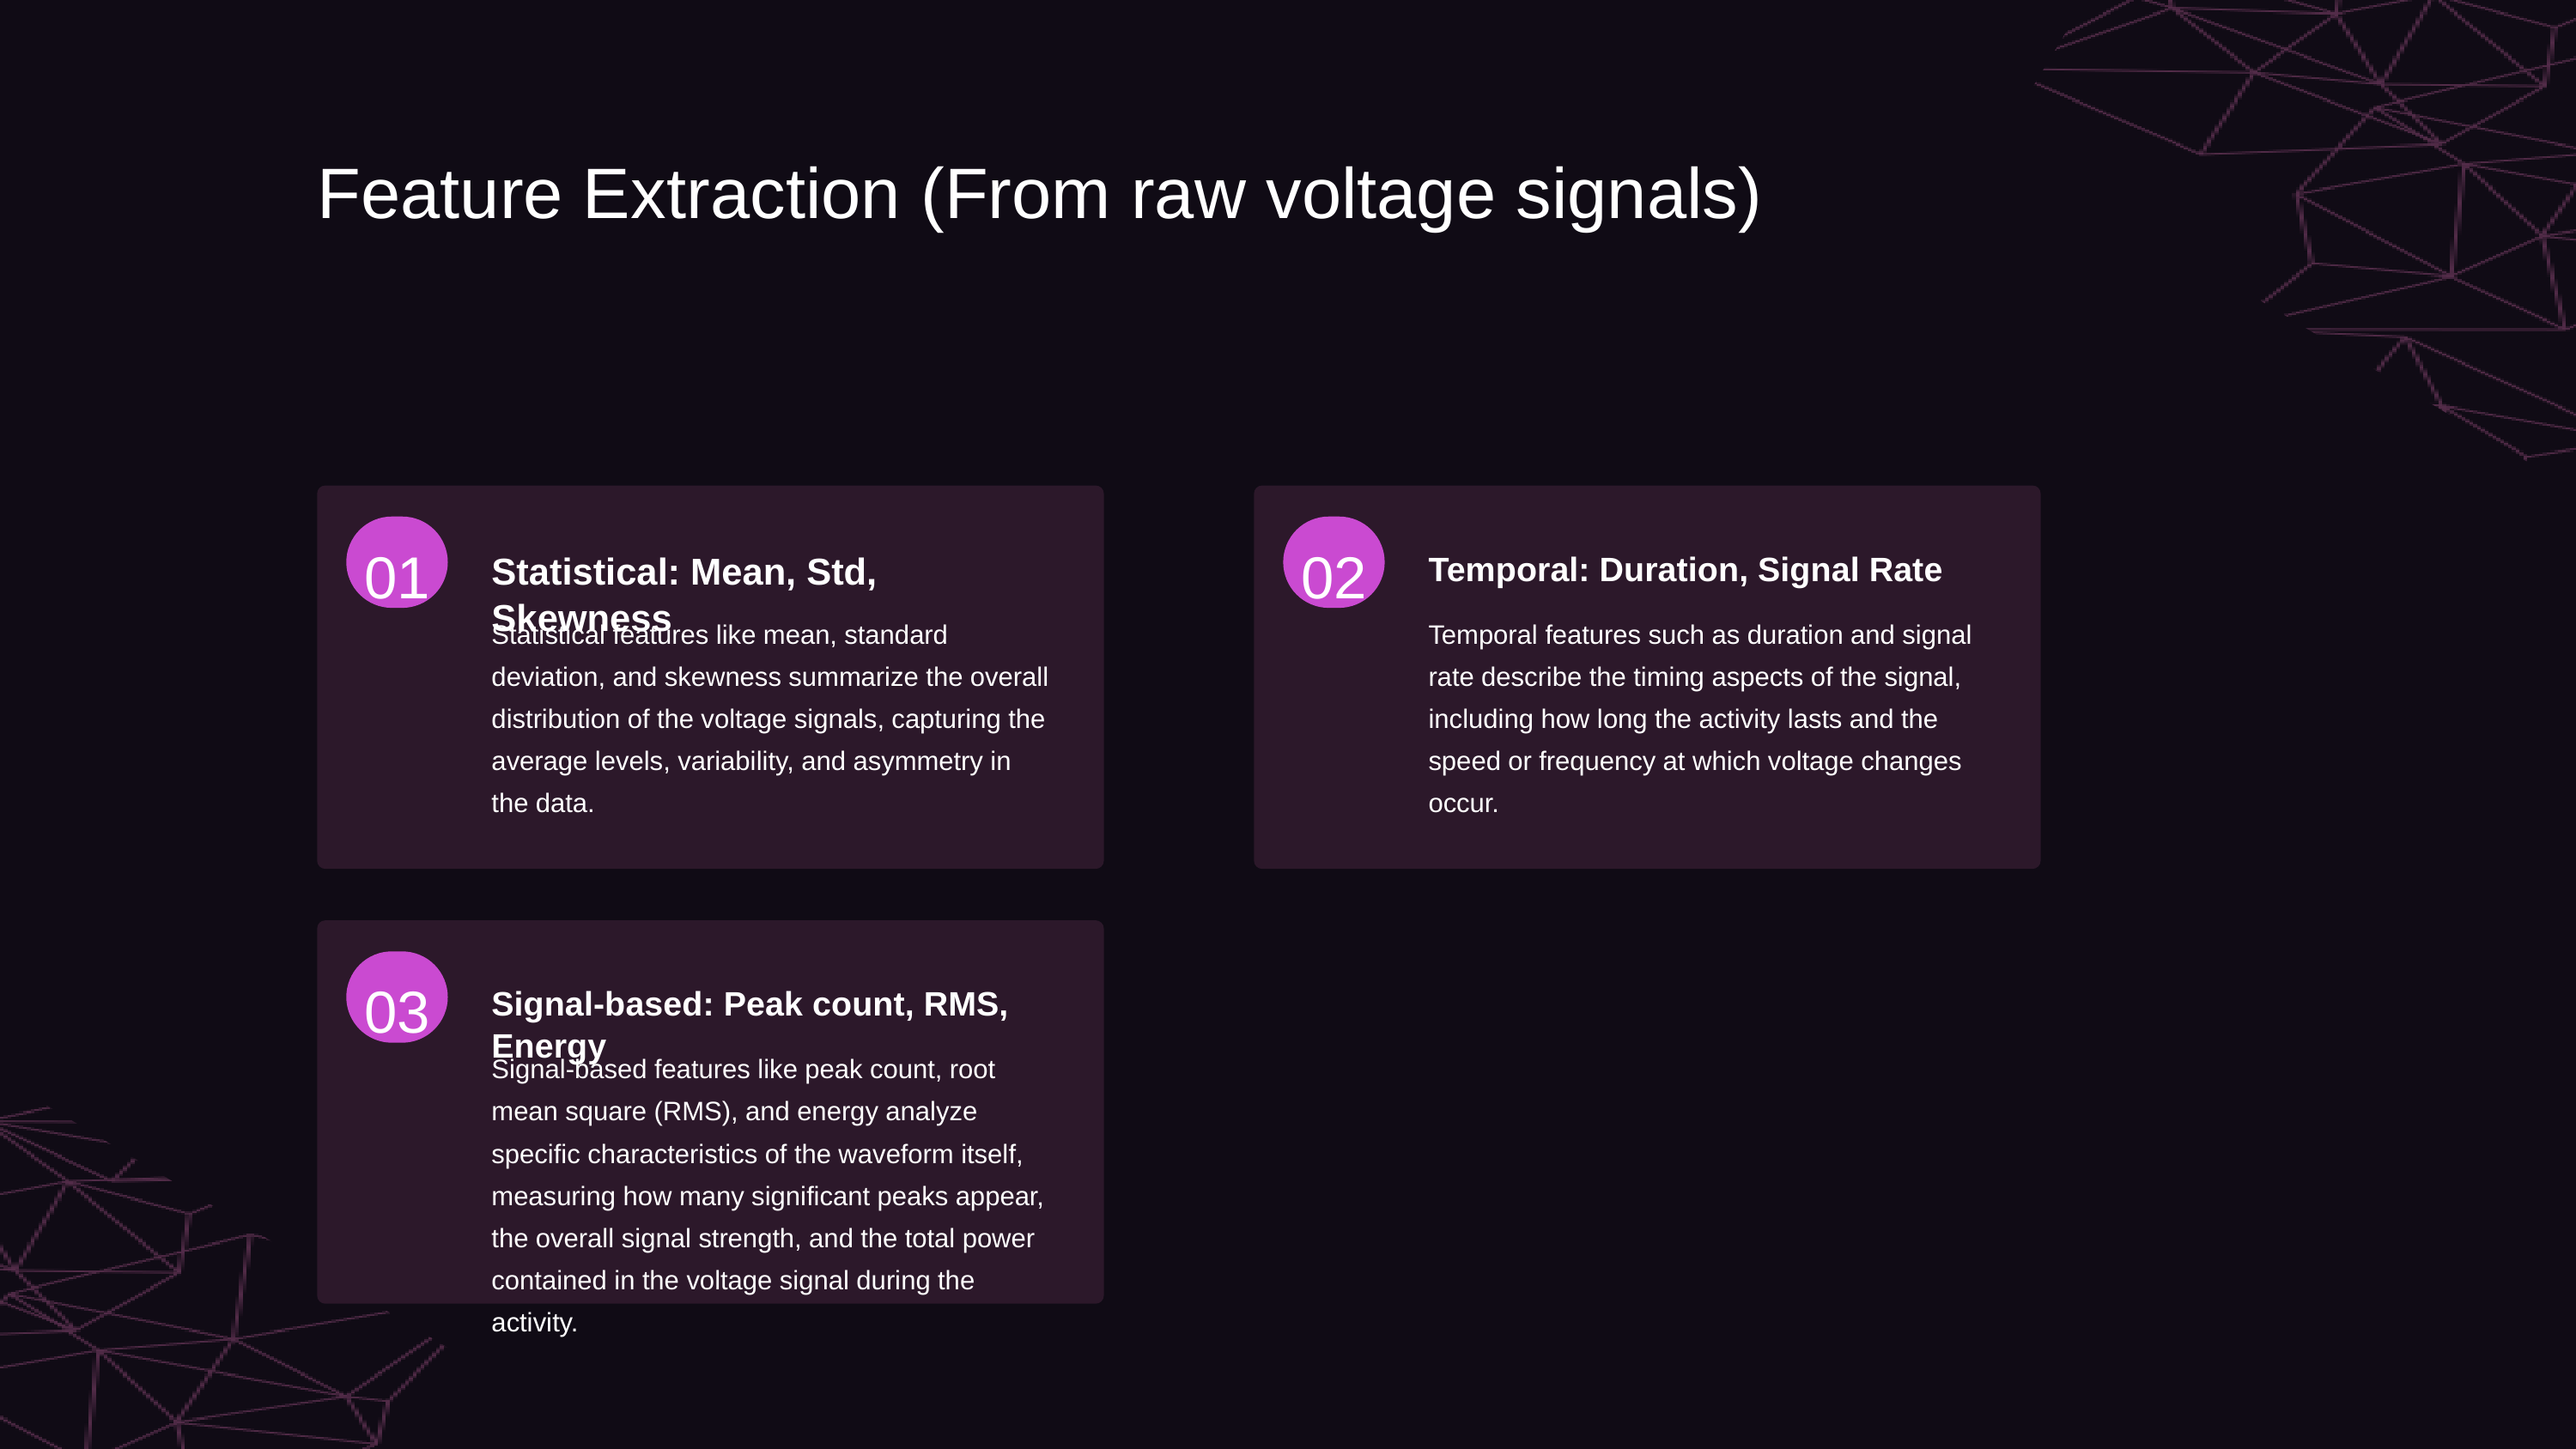

Feature Extraction (From raw voltage signals)

01
02
Statistical: Mean, Std, Skewness

Temporal: Duration, Signal Rate

Statistical features like mean, standard deviation, and skewness summarize the overall distribution of the voltage signals, capturing the average levels, variability, and asymmetry in the data.
Temporal features such as duration and signal rate describe the timing aspects of the signal, including how long the activity lasts and the speed or frequency at which voltage changes occur.

03
Signal-based: Peak count, RMS, Energy

Signal-based features like peak count, root mean square (RMS), and energy analyze specific characteristics of the waveform itself, measuring how many significant peaks appear, the overall signal strength, and the total power contained in the voltage signal during the activity.